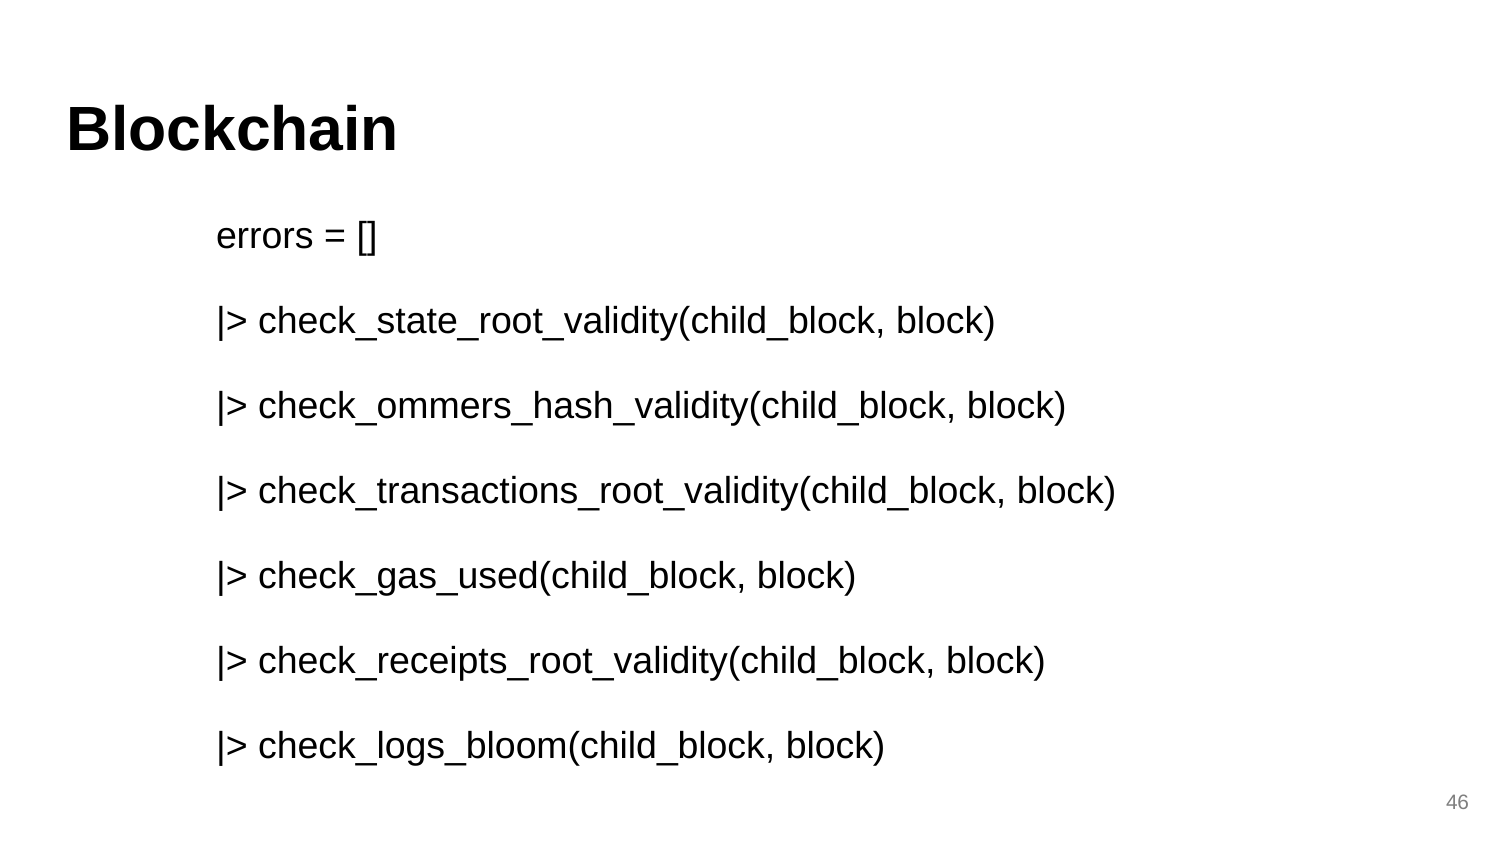

# Blockchain
  	errors = []
  	|> check_state_root_validity(child_block, block)
  	|> check_ommers_hash_validity(child_block, block)
  	|> check_transactions_root_validity(child_block, block)
  	|> check_gas_used(child_block, block)
  	|> check_receipts_root_validity(child_block, block)
  	|> check_logs_bloom(child_block, block)
46